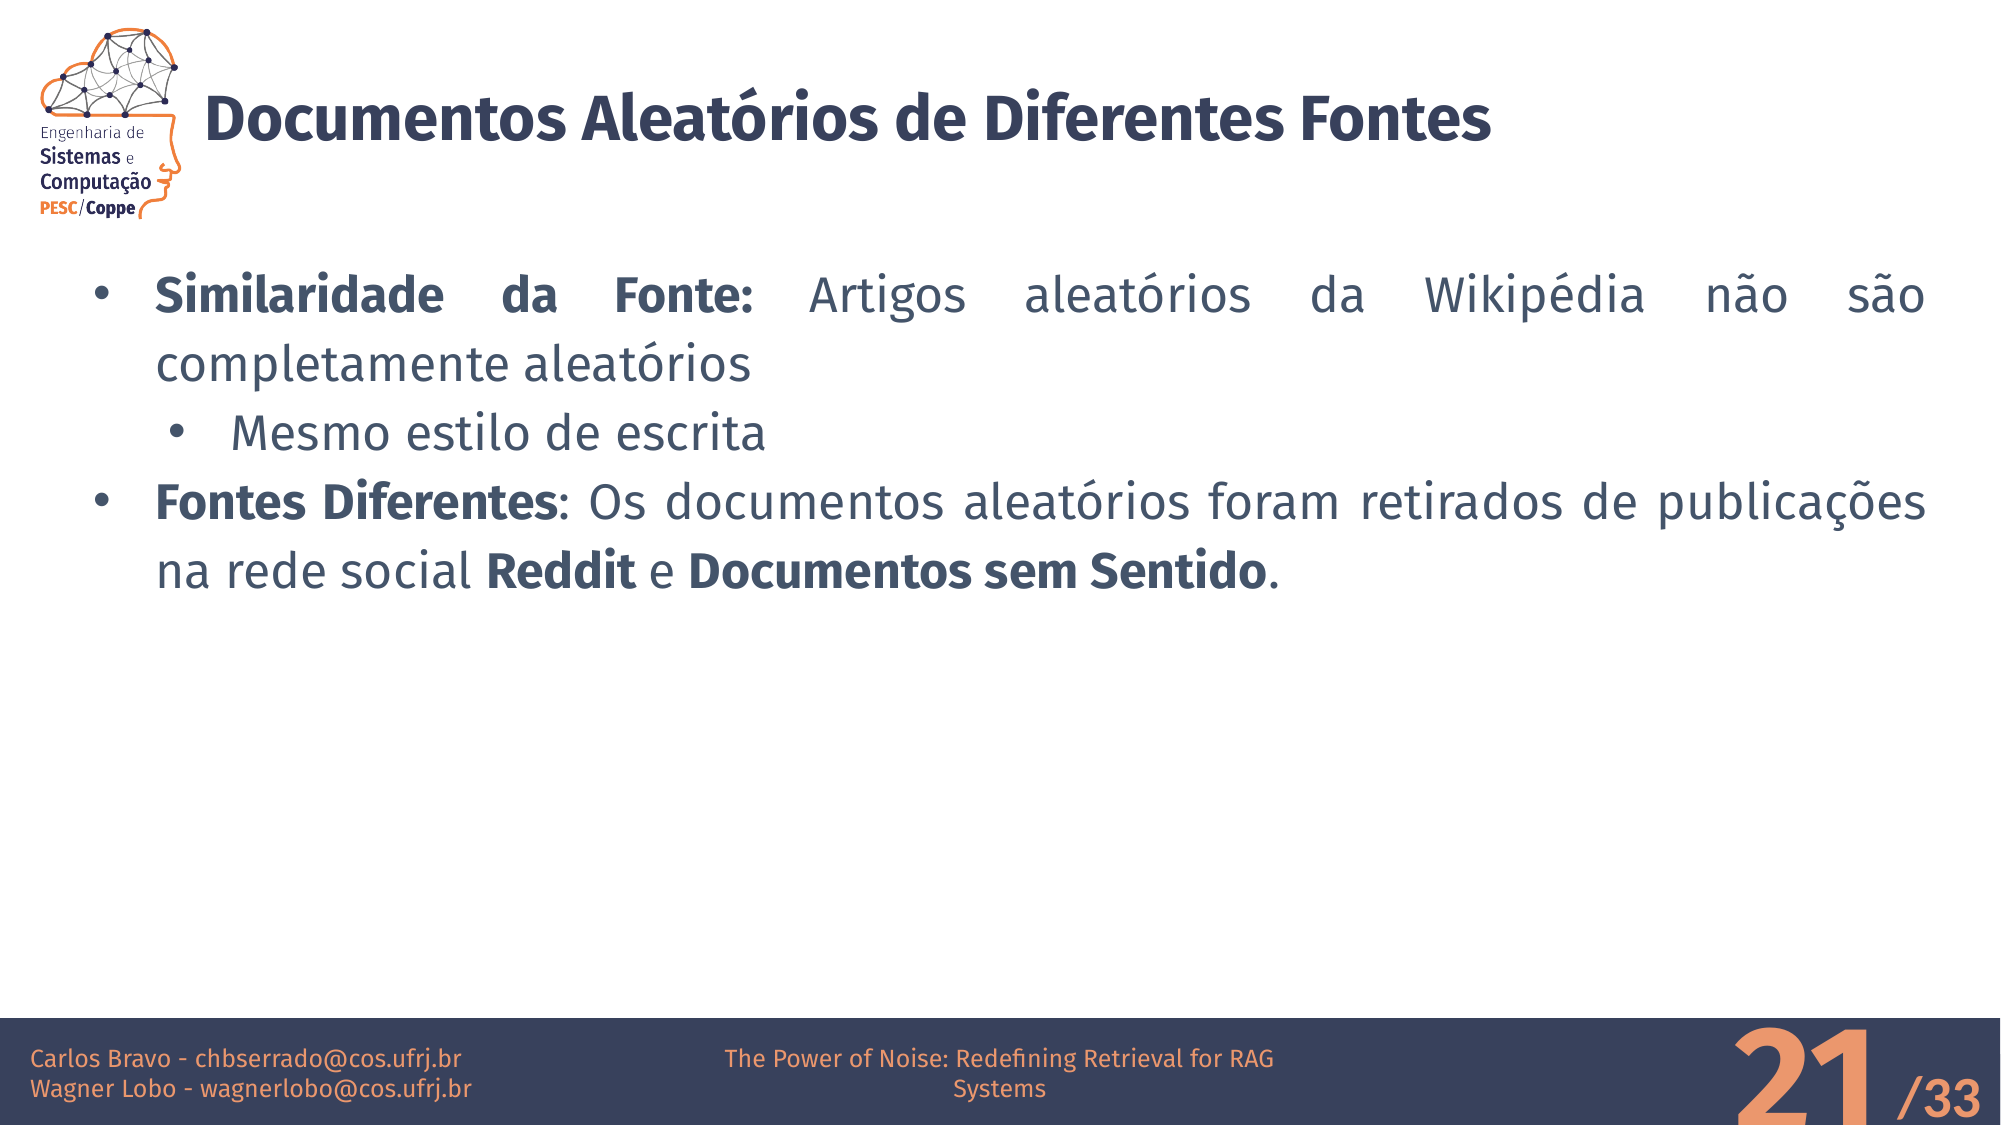

# Documentos Aleatórios de Diferentes Fontes
Similaridade da Fonte: Artigos aleatórios da Wikipédia não são completamente aleatórios
Mesmo estilo de escrita
Fontes Diferentes: Os documentos aleatórios foram retirados de publicações na rede social Reddit e Documentos sem Sentido.

21